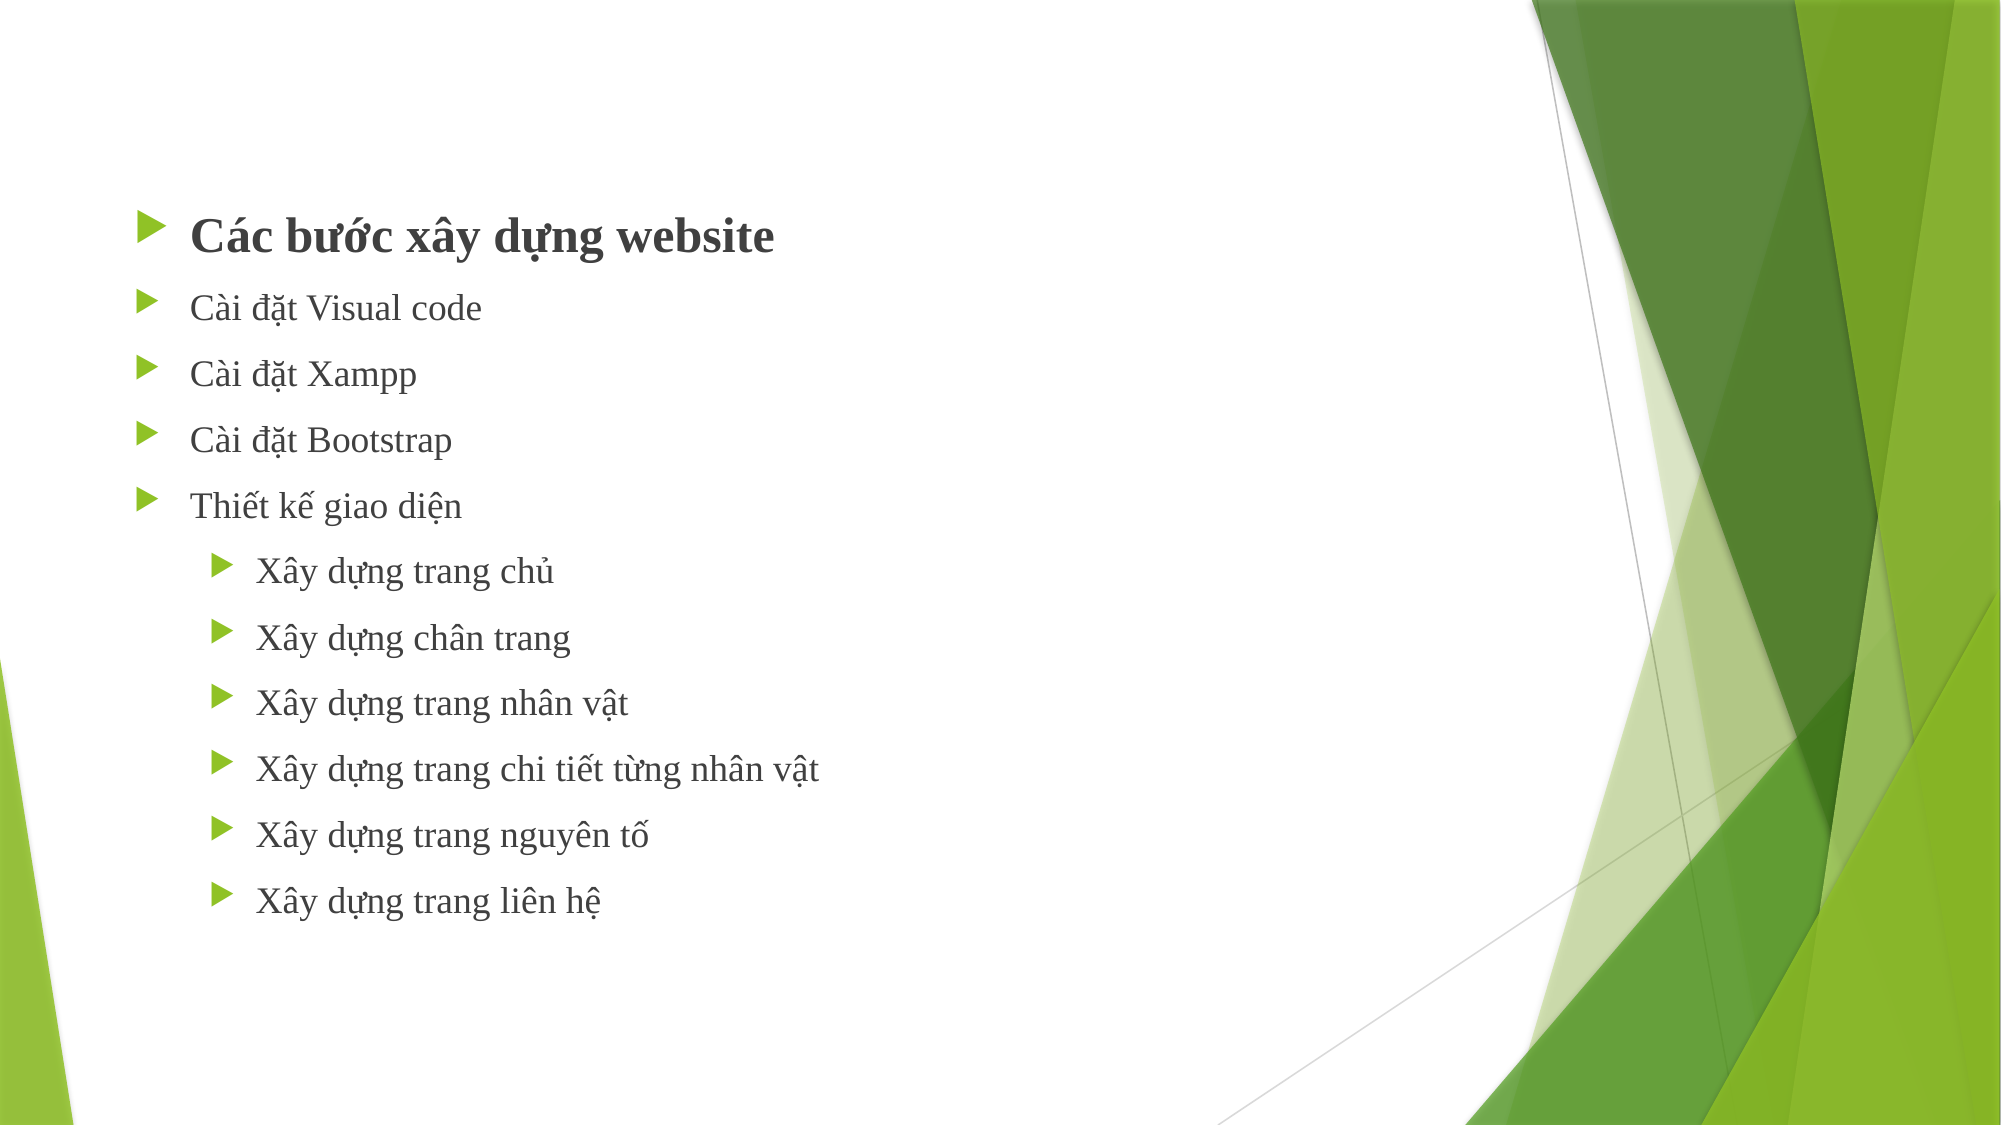

Các bước xây dựng website
Cài đặt Visual code
Cài đặt Xampp
Cài đặt Bootstrap
Thiết kế giao diện
Xây dựng trang chủ
Xây dựng chân trang
Xây dựng trang nhân vật
Xây dựng trang chi tiết từng nhân vật
Xây dựng trang nguyên tố
Xây dựng trang liên hệ